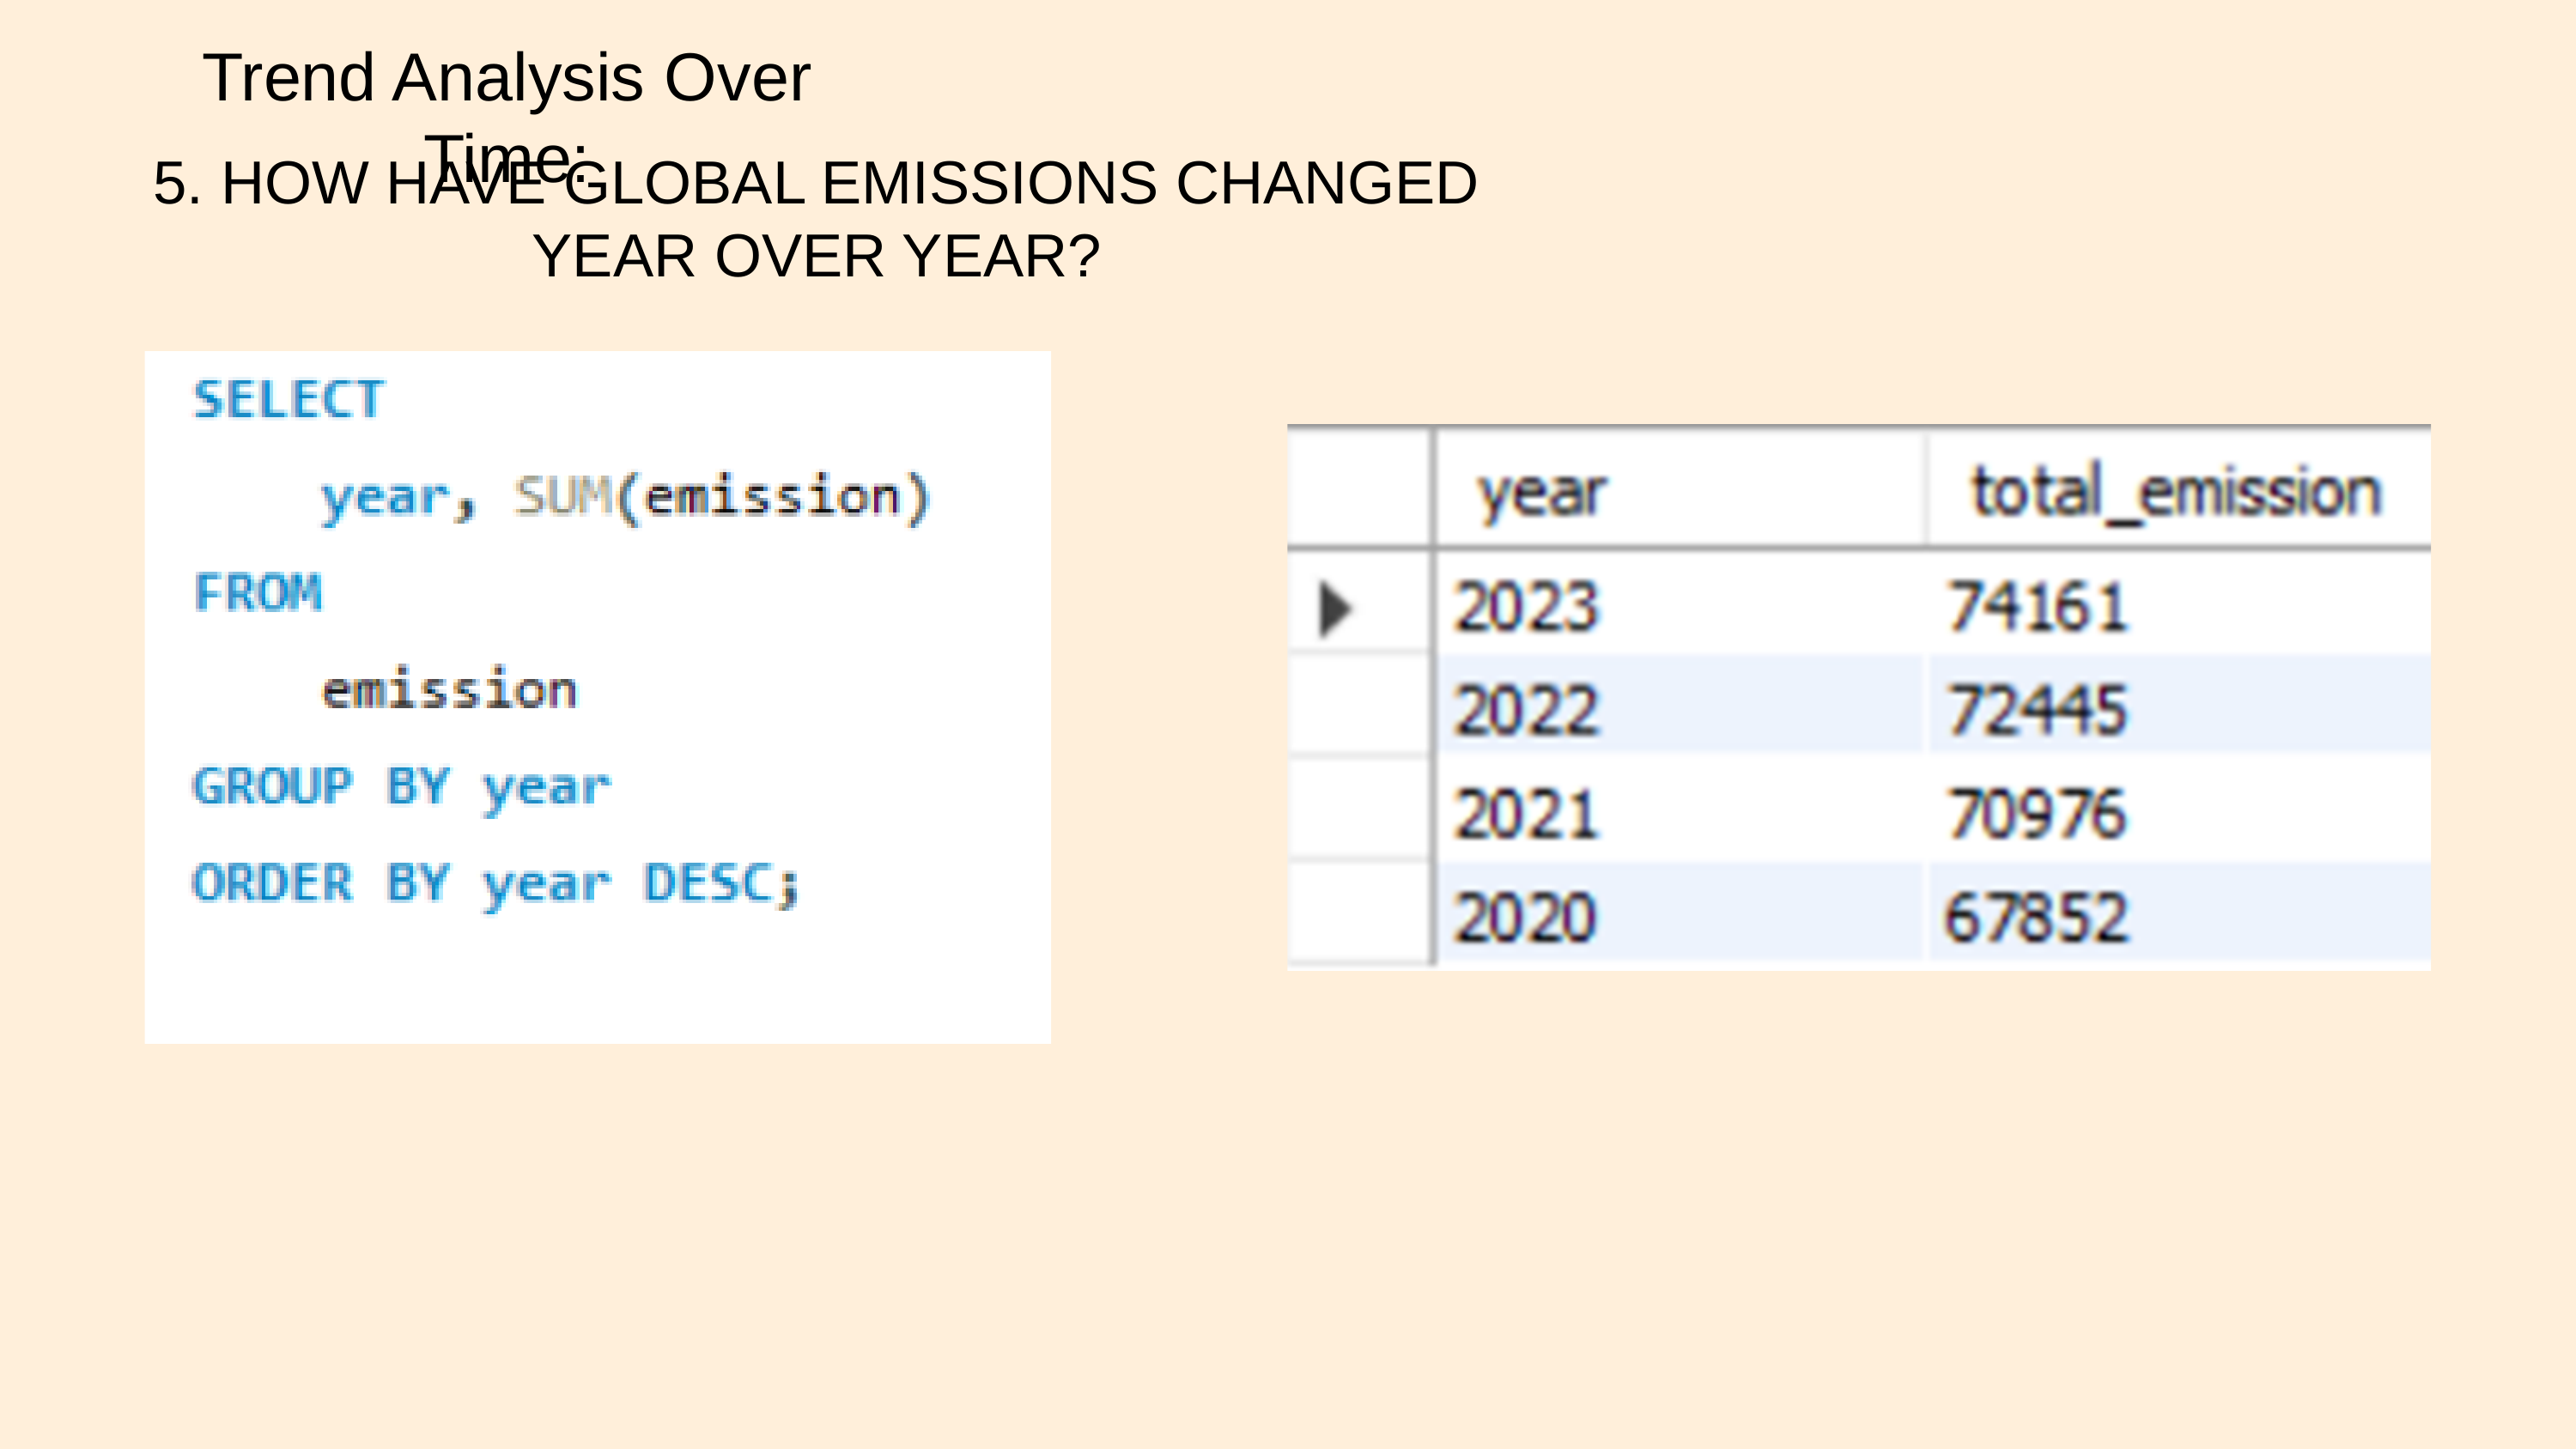

Trend Analysis Over Time:
5. HOW HAVE GLOBAL EMISSIONS CHANGED YEAR OVER YEAR?